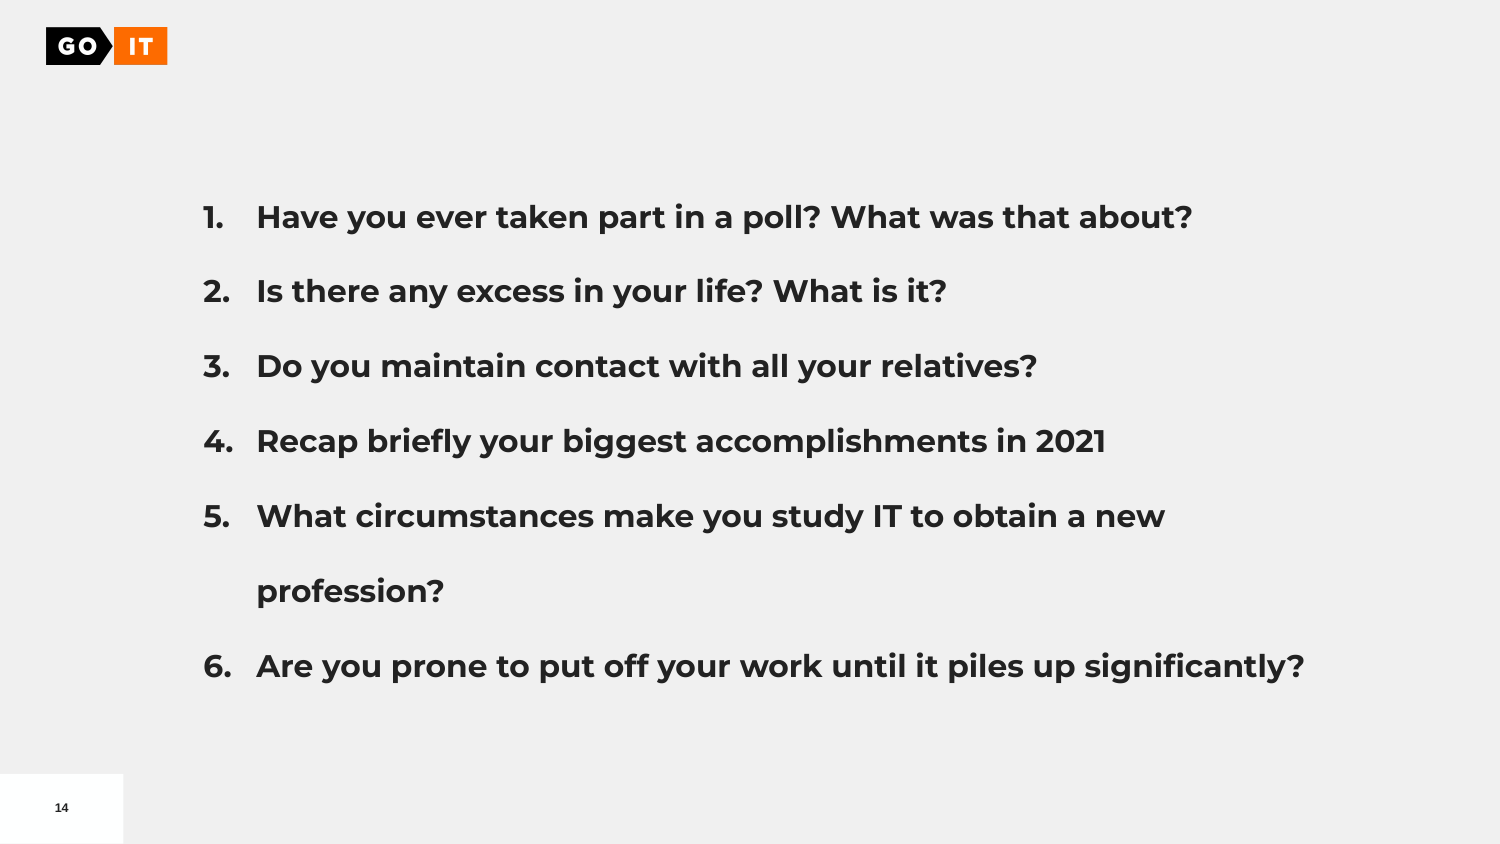

Have you ever taken part in a poll? What was that about?
Is there any excess in your life? What is it?
Do you maintain contact with all your relatives?
Recap briefly your biggest accomplishments in 2021
What circumstances make you study IT to obtain a new profession?
Are you prone to put off your work until it piles up significantly?